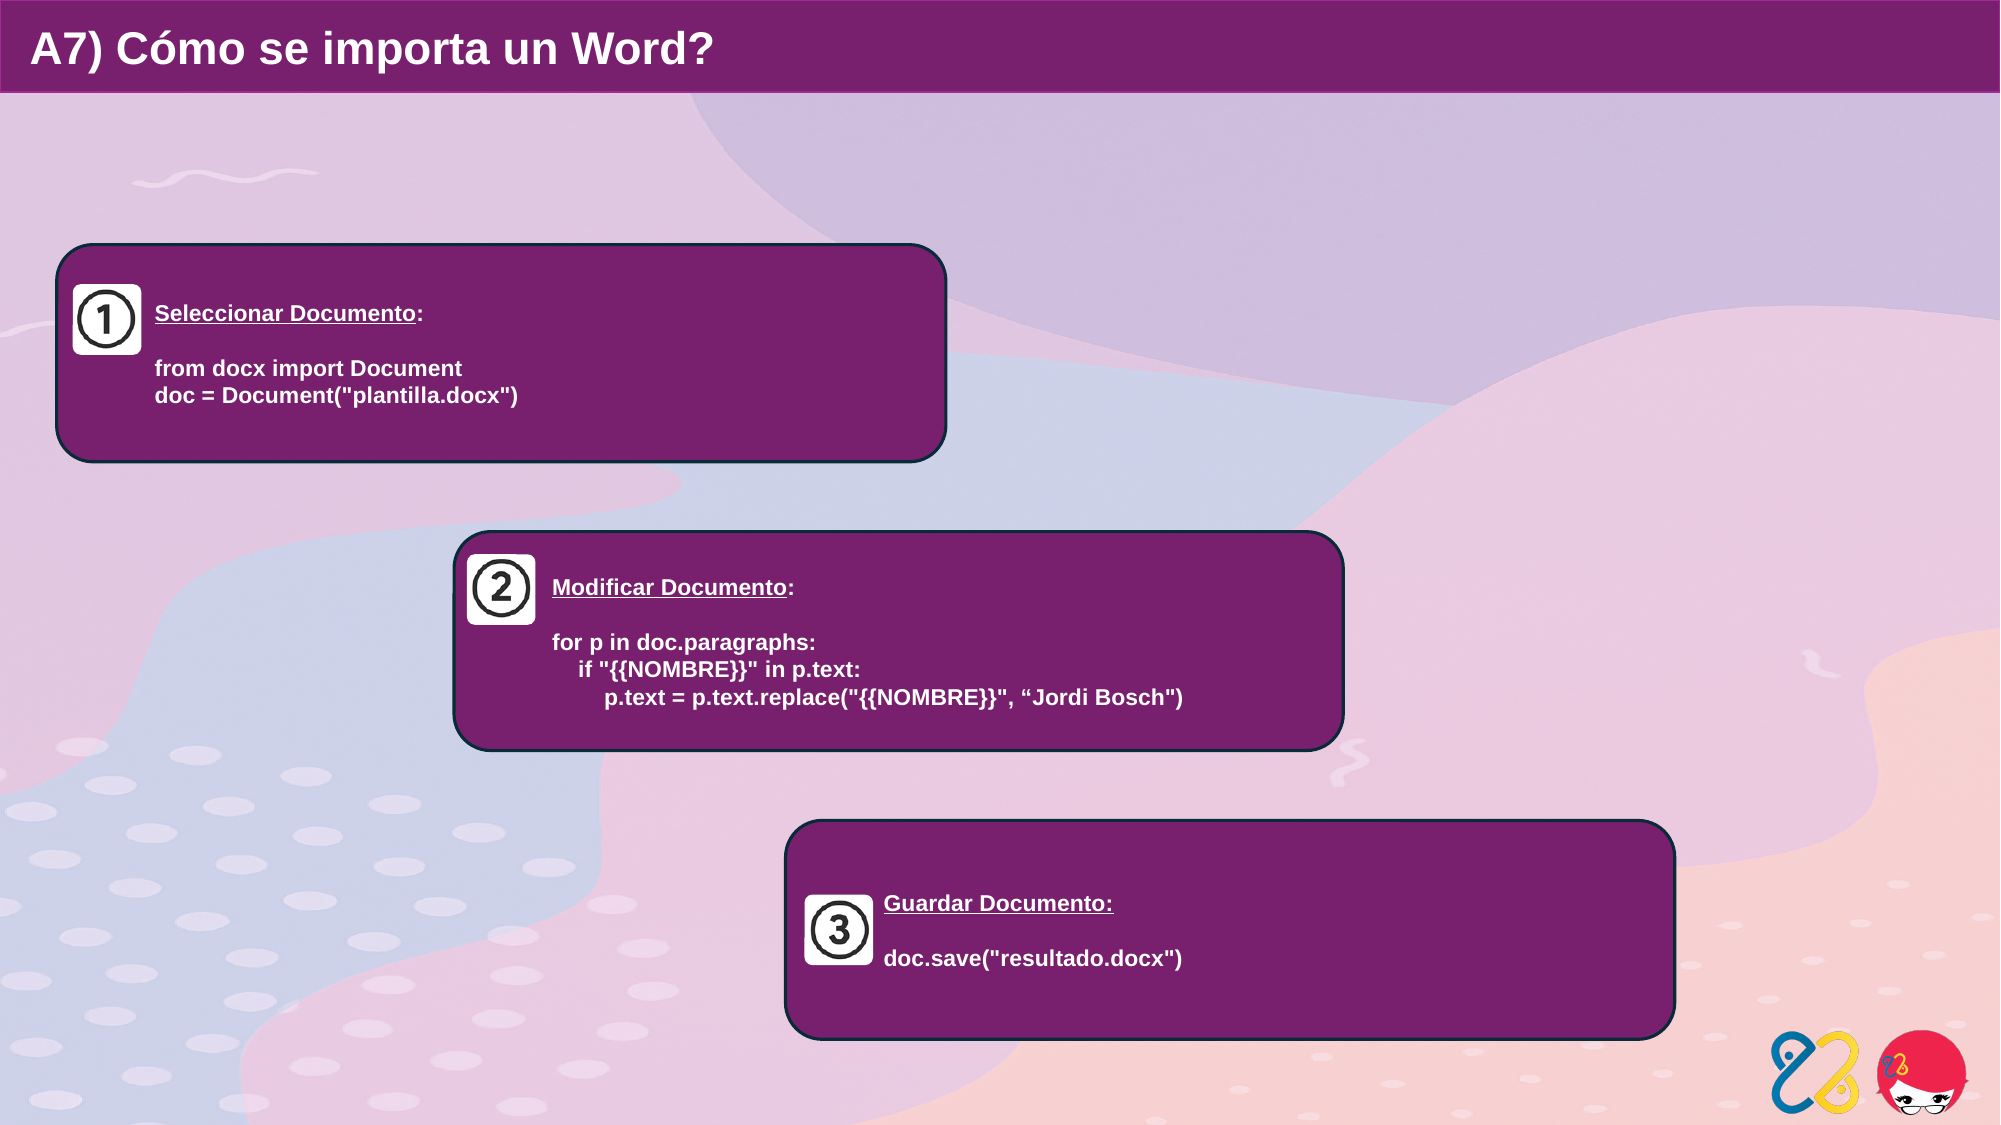

A7) Cómo se importa un Word?
11
Seleccionar Documento:
from docx import Document
doc = Document("plantilla.docx")

Modificar Documento:

for p in doc.paragraphs:
    if "{{NOMBRE}}" in p.text:
        p.text = p.text.replace("{{NOMBRE}}", “Jordi Bosch")

Guardar Documento:
doc.save("resultado.docx")